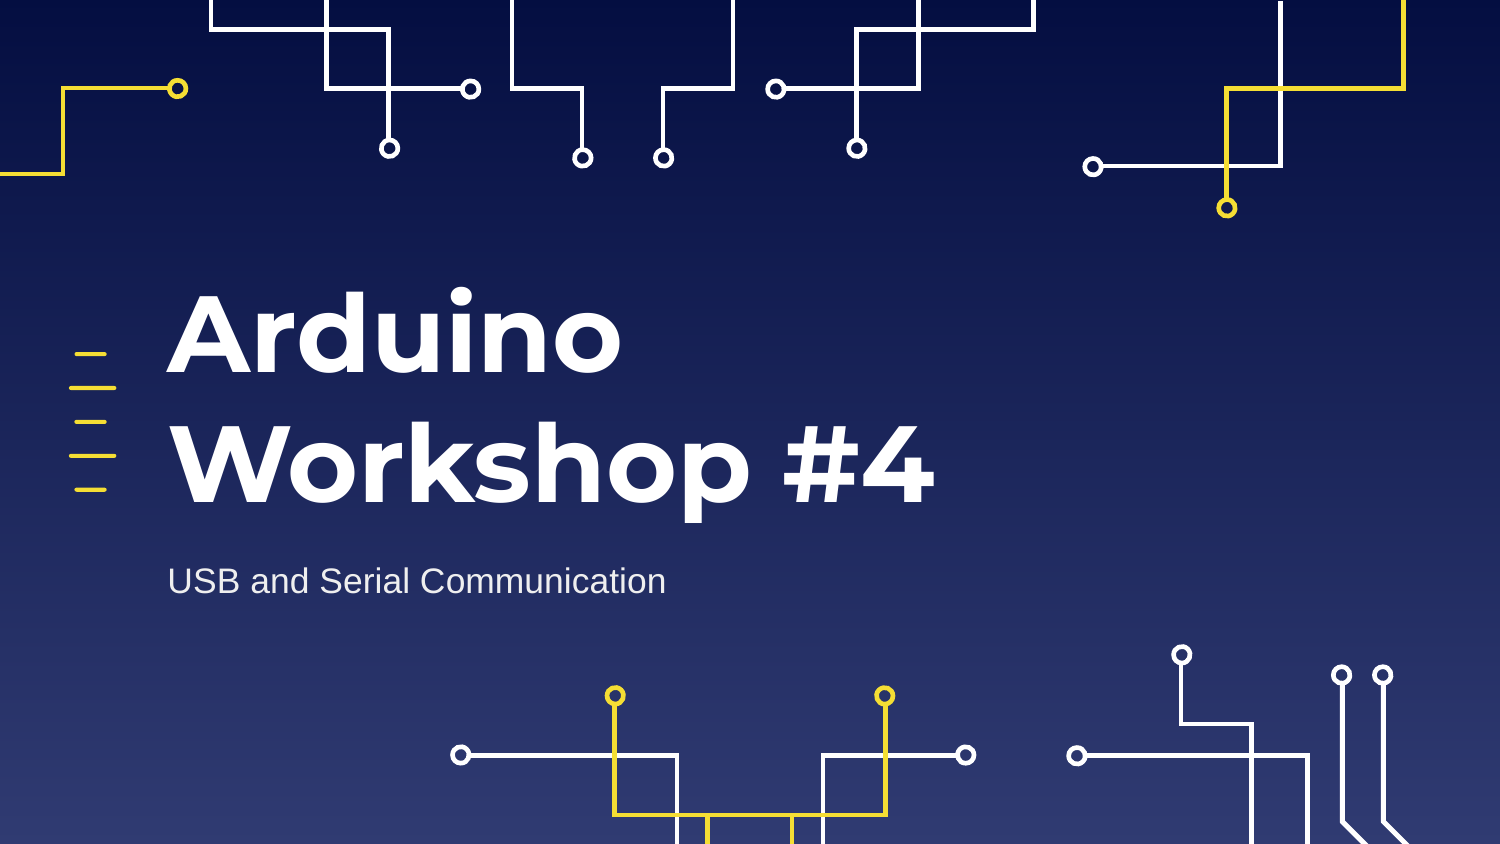

# Arduino Workshop #4
USB and Serial Communication